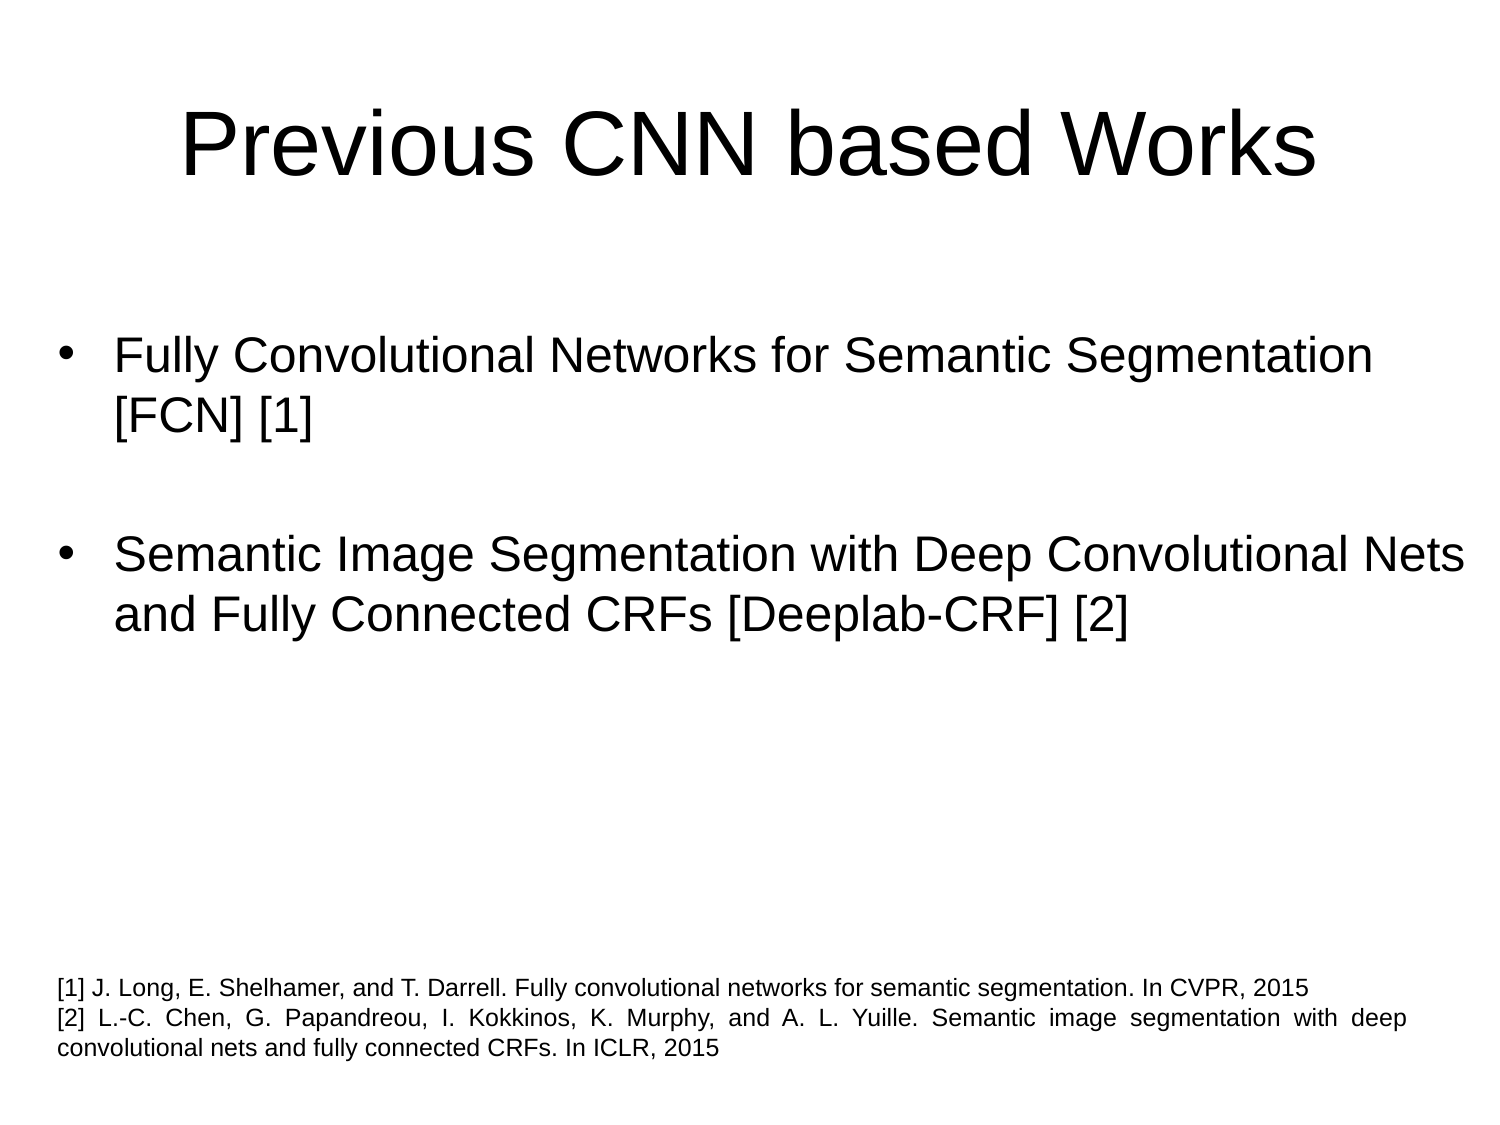

# Previous CNN based Works
Fully Convolutional Networks for Semantic Segmentation [FCN] [1]

Semantic Image Segmentation with Deep Convolutional Nets and Fully Connected CRFs [Deeplab-CRF] [2]
[1] J. Long, E. Shelhamer, and T. Darrell. Fully convolutional networks for semantic segmentation. In CVPR, 2015
[2] L.-C. Chen, G. Papandreou, I. Kokkinos, K. Murphy, and A. L. Yuille. Semantic image segmentation with deep convolutional nets and fully connected CRFs. In ICLR, 2015